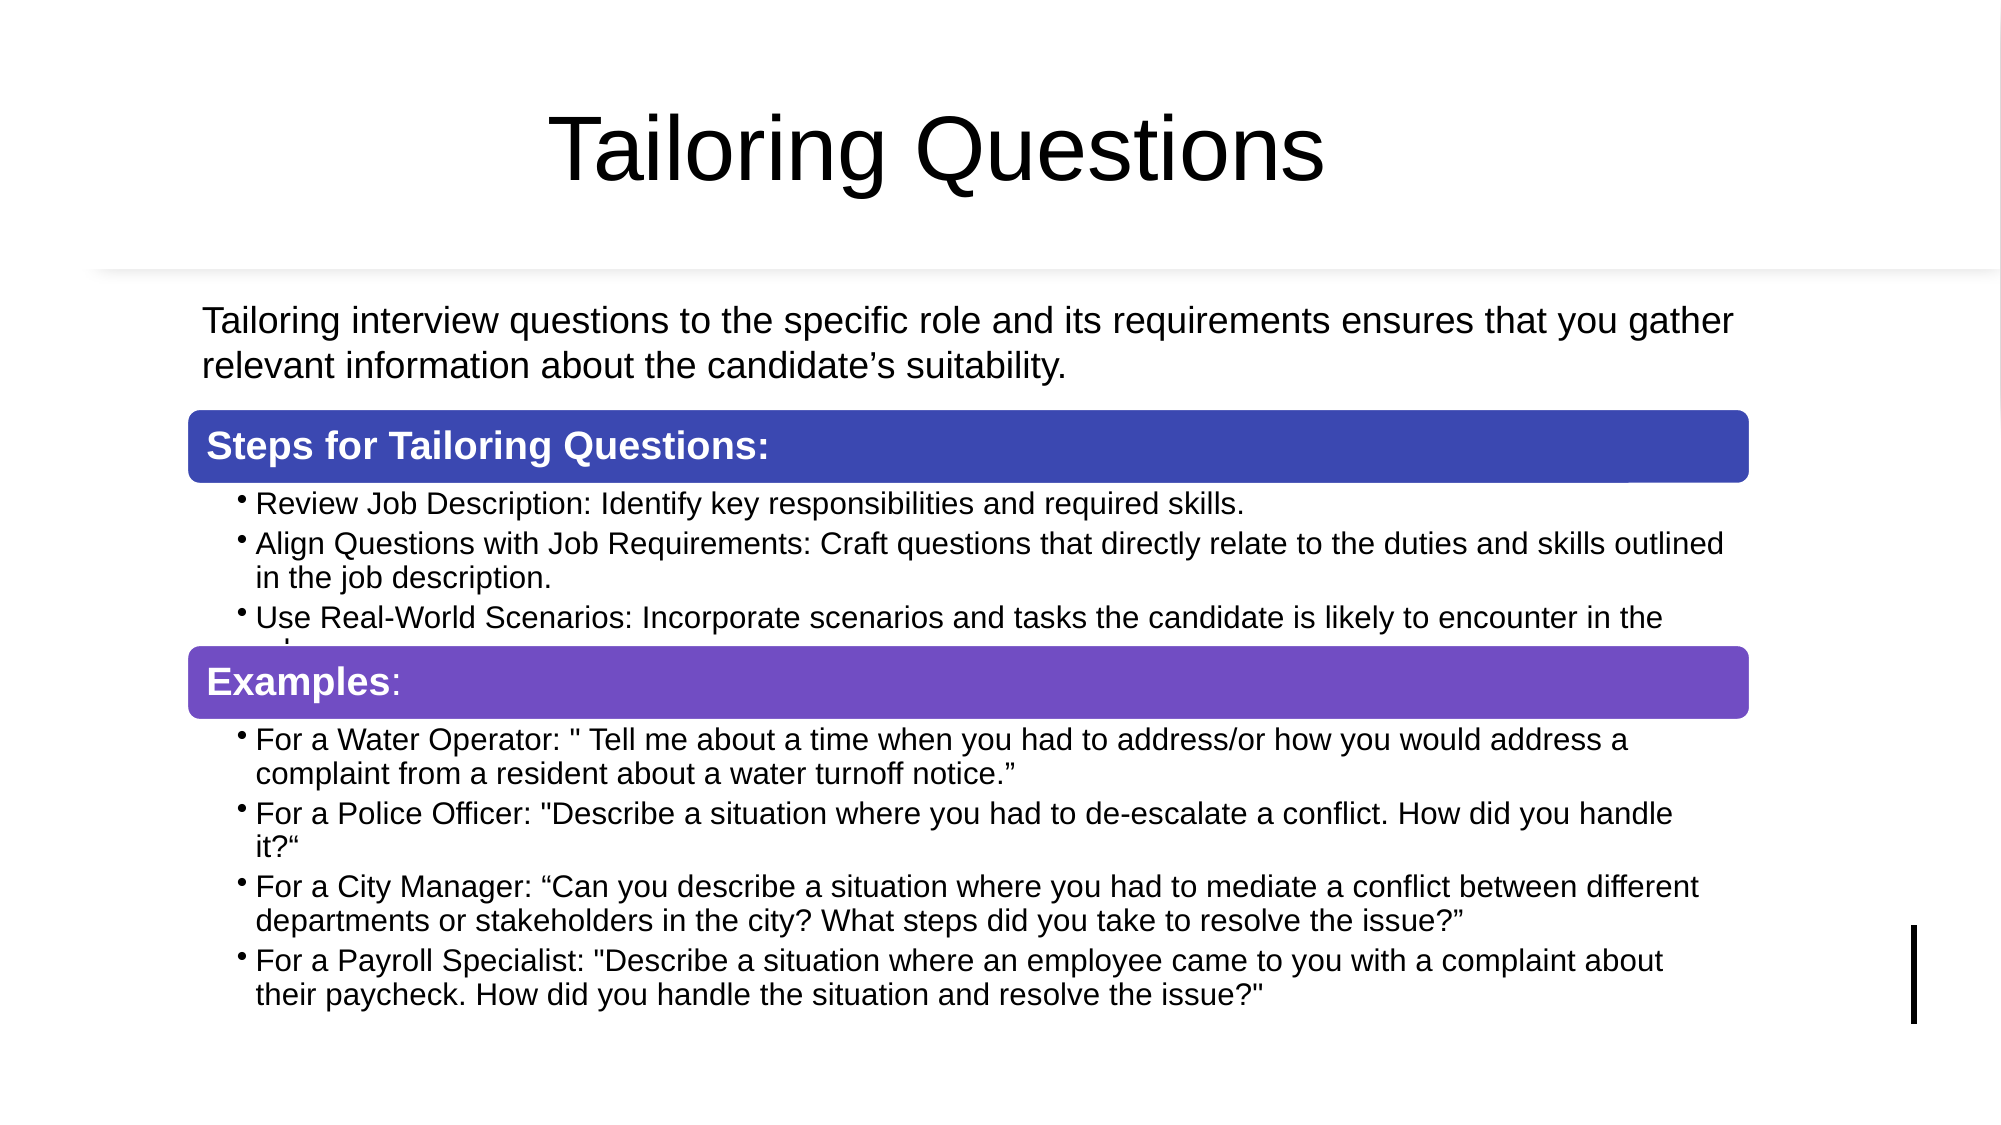

# Tailoring Questions
Tailoring interview questions to the specific role and its requirements ensures that you gather relevant information about the candidate’s suitability.
Steps for Tailoring Questions:
Review Job Description: Identify key responsibilities and required skills.
Align Questions with Job Requirements: Craft questions that directly relate to the duties and skills outlined in the job description.
Use Real-World Scenarios: Incorporate scenarios and tasks the candidate is likely to encounter in the role.
Examples:
For a Water Operator: " Tell me about a time when you had to address/or how you would address a complaint from a resident about a water turnoff notice.”
For a Police Officer: "Describe a situation where you had to de-escalate a conflict. How did you handle it?“
For a City Manager: “Can you describe a situation where you had to mediate a conflict between different departments or stakeholders in the city? What steps did you take to resolve the issue?”
For a Payroll Specialist: "Describe a situation where an employee came to you with a complaint about their paycheck. How did you handle the situation and resolve the issue?"